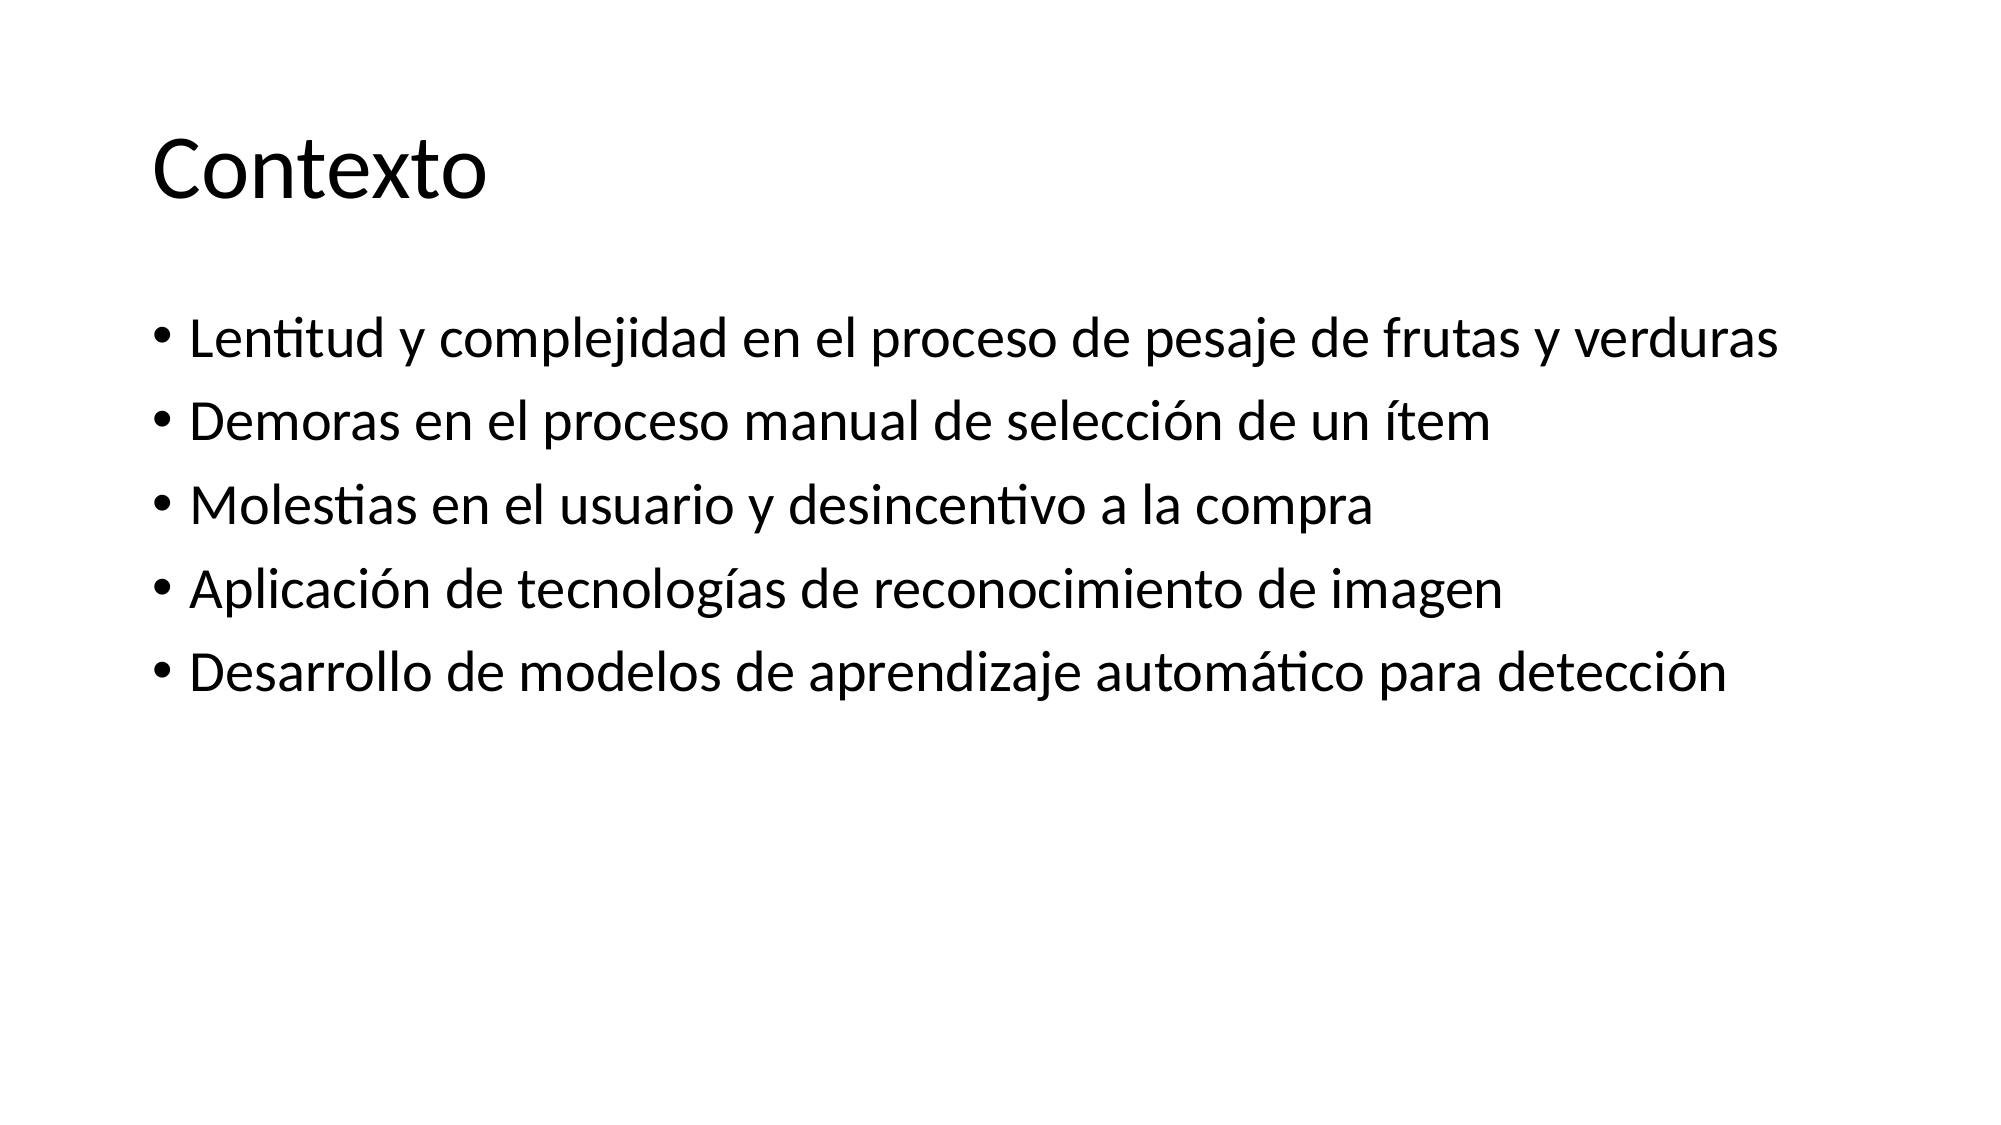

# Contexto
Lentitud y complejidad en el proceso de pesaje de frutas y verduras
Demoras en el proceso manual de selección de un ítem
Molestias en el usuario y desincentivo a la compra
Aplicación de tecnologías de reconocimiento de imagen
Desarrollo de modelos de aprendizaje automático para detección